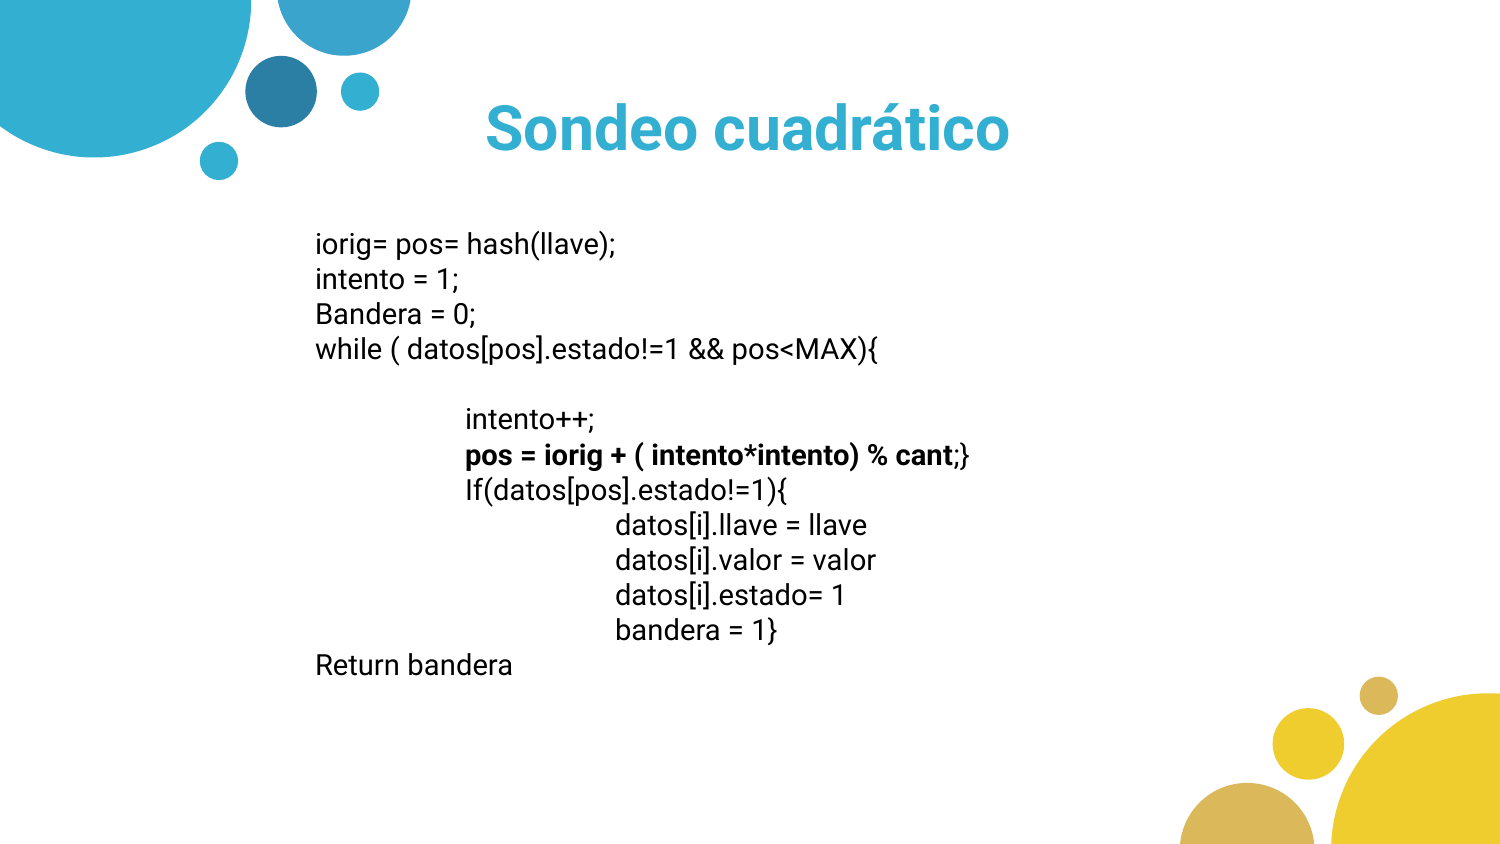

# Sondeo cuadrático
iorig= pos= hash(llave);
intento = 1;
Bandera = 0;
while ( datos[pos].estado!=1 && pos<MAX){

	intento++;
	pos = iorig + ( intento*intento) % cant;}
	If(datos[pos].estado!=1){
		datos[i].llave = llave
		datos[i].valor = valor
		datos[i].estado= 1
		bandera = 1}
Return bandera